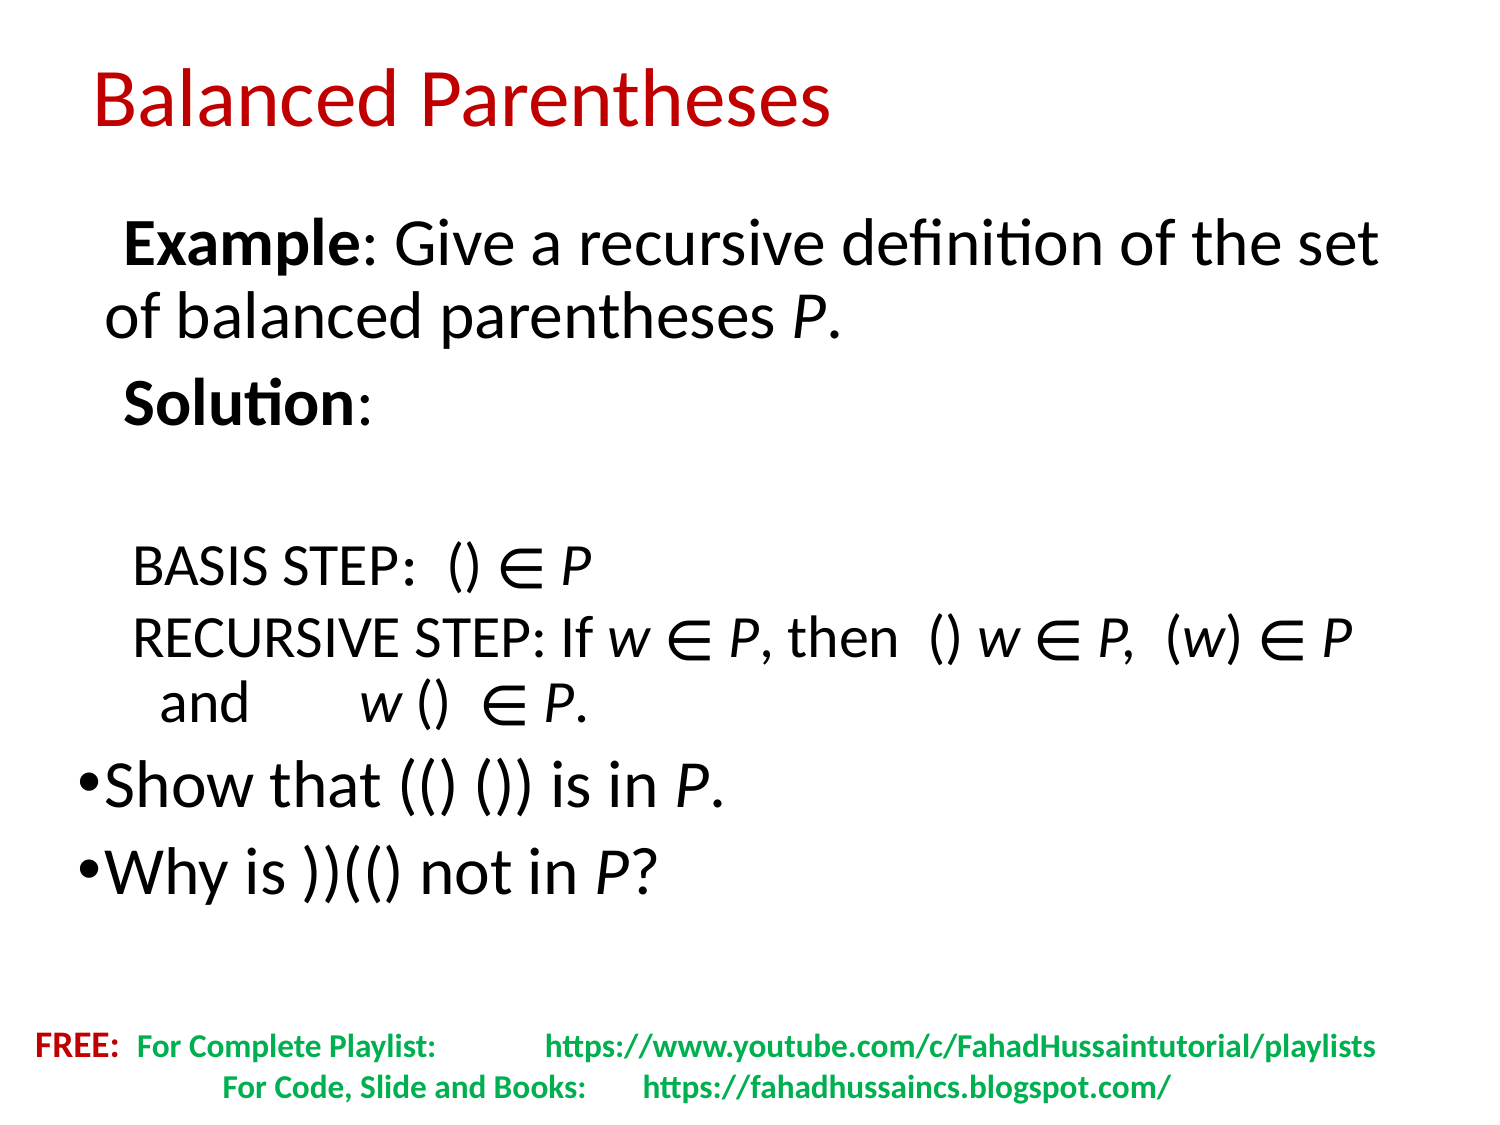

# Balanced Parentheses
   Example: Give a recursive definition of the set  of balanced parentheses P.
   Solution:

BASIS STEP:  () ∊ P
RECURSIVE STEP: If w ∊ P, then  () w ∊ P,  (w) ∊ P and        w ()  ∊ P.
Show that (() ()) is in P.
Why is ))(() not in P?
FREE:  For Complete Playlist: 	        https://www.youtube.com/c/FahadHussaintutorial/playlists
	     For Code, Slide and Books:	 https://fahadhussaincs.blogspot.com/